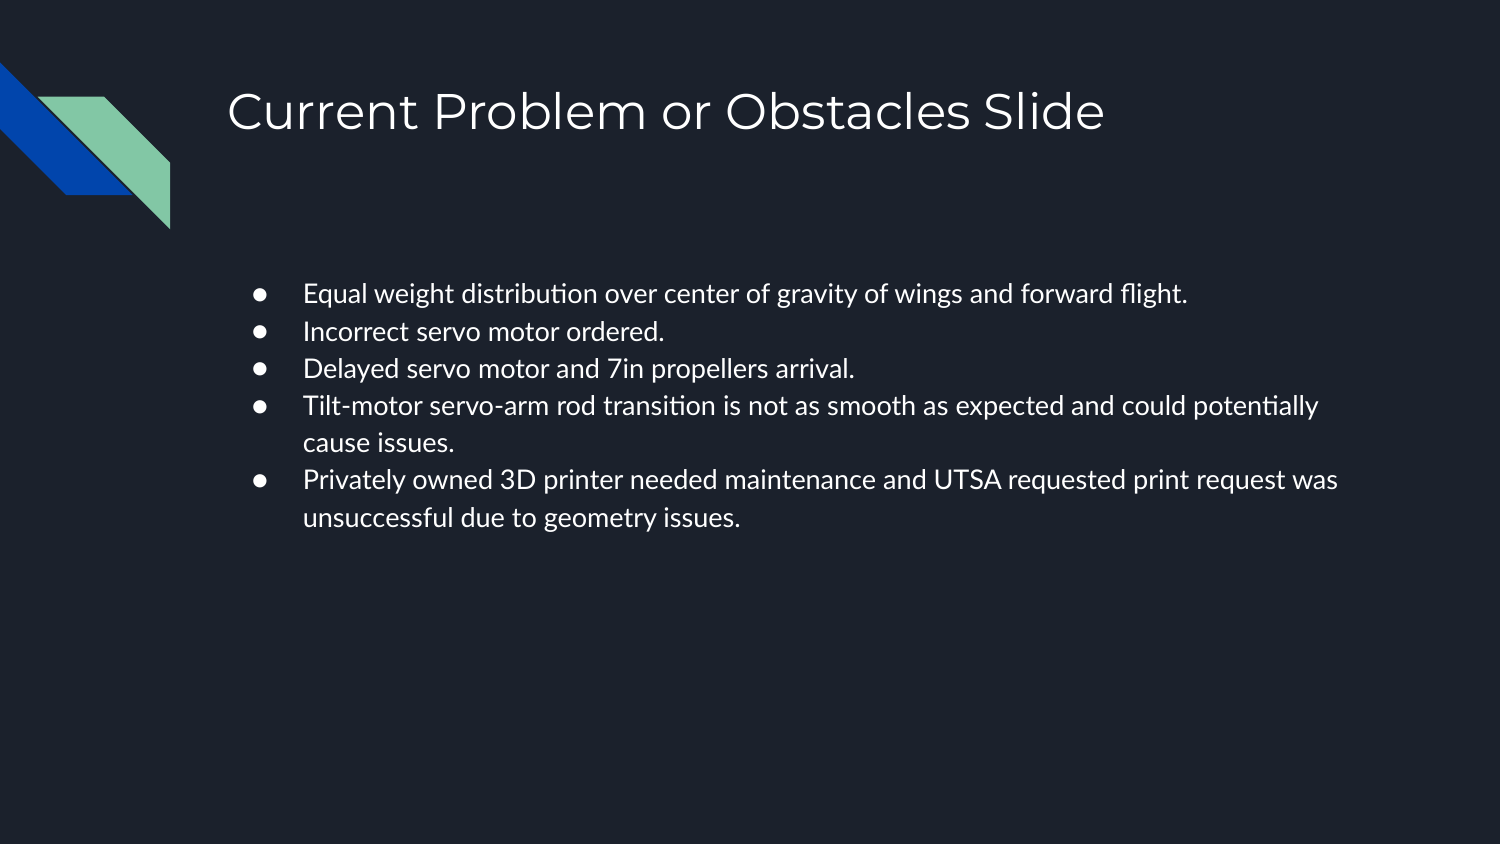

# Current Problem or Obstacles Slide
Equal weight distribution over center of gravity of wings and forward flight.
Incorrect servo motor ordered.
Delayed servo motor and 7in propellers arrival.
Tilt-motor servo-arm rod transition is not as smooth as expected and could potentially cause issues.
Privately owned 3D printer needed maintenance and UTSA requested print request was unsuccessful due to geometry issues.